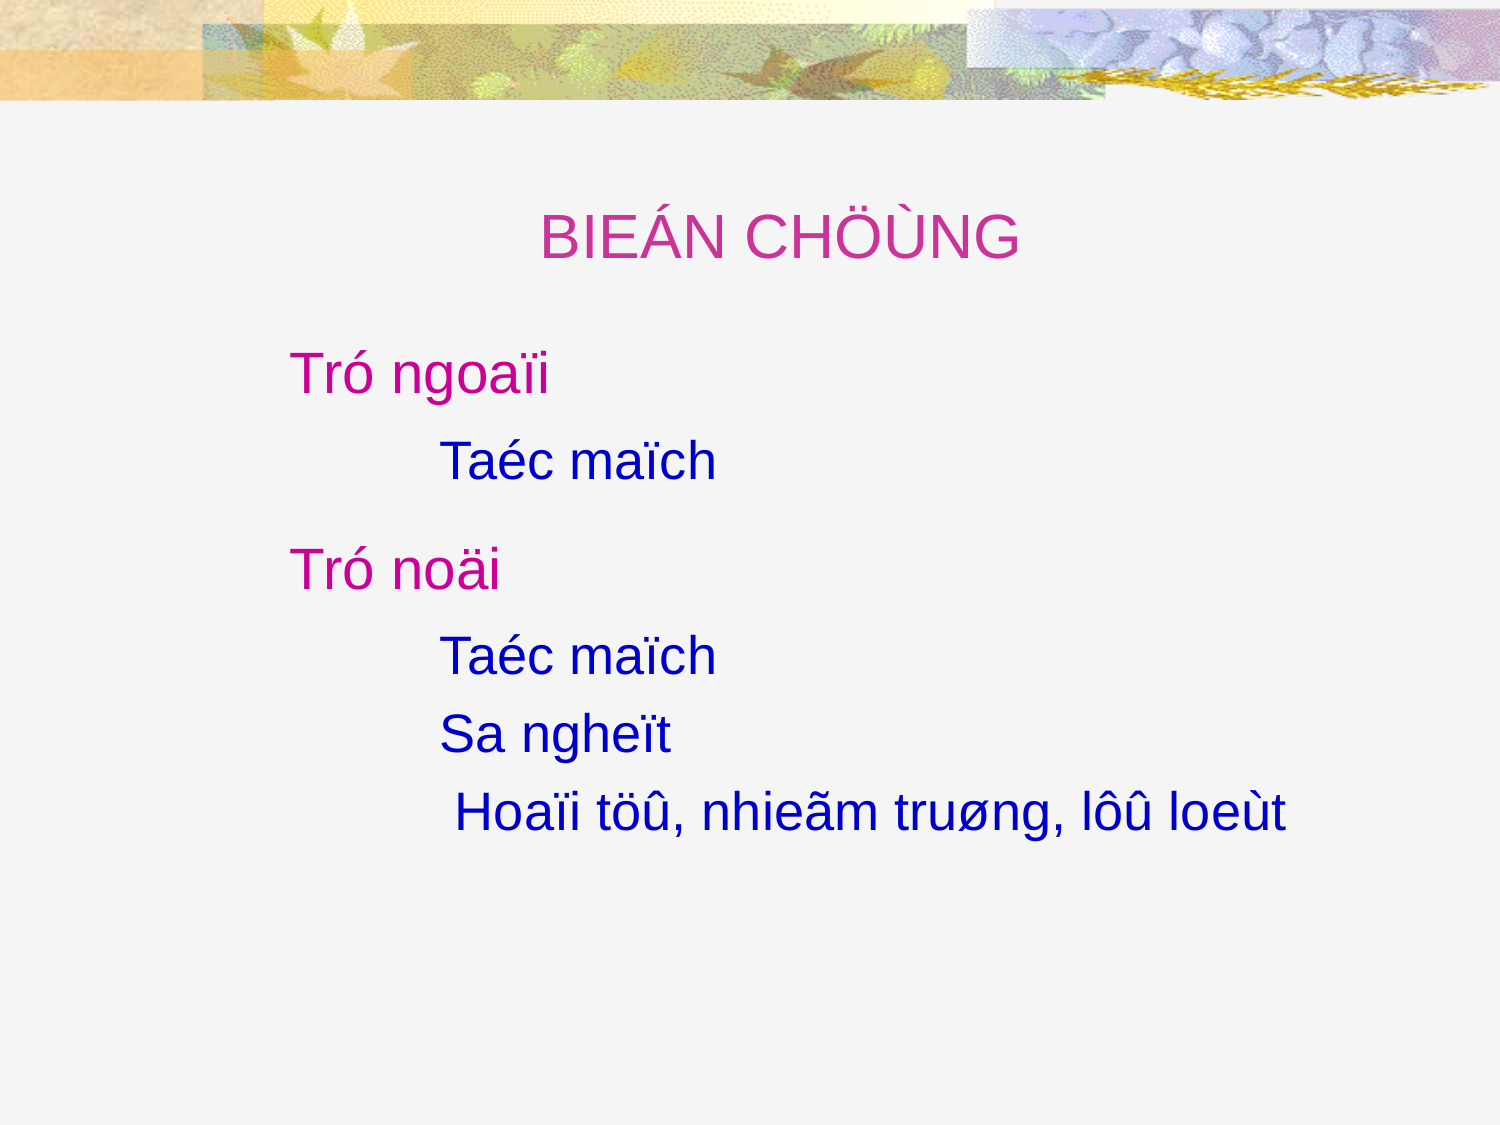

# BIEÁN CHÖÙNG
Tró ngoaïi
	Taéc maïch
Tró noäi
	Taéc maïch
          Sa ngheït
	 Hoaïi töû, nhieãm truøng, lôû loeùt